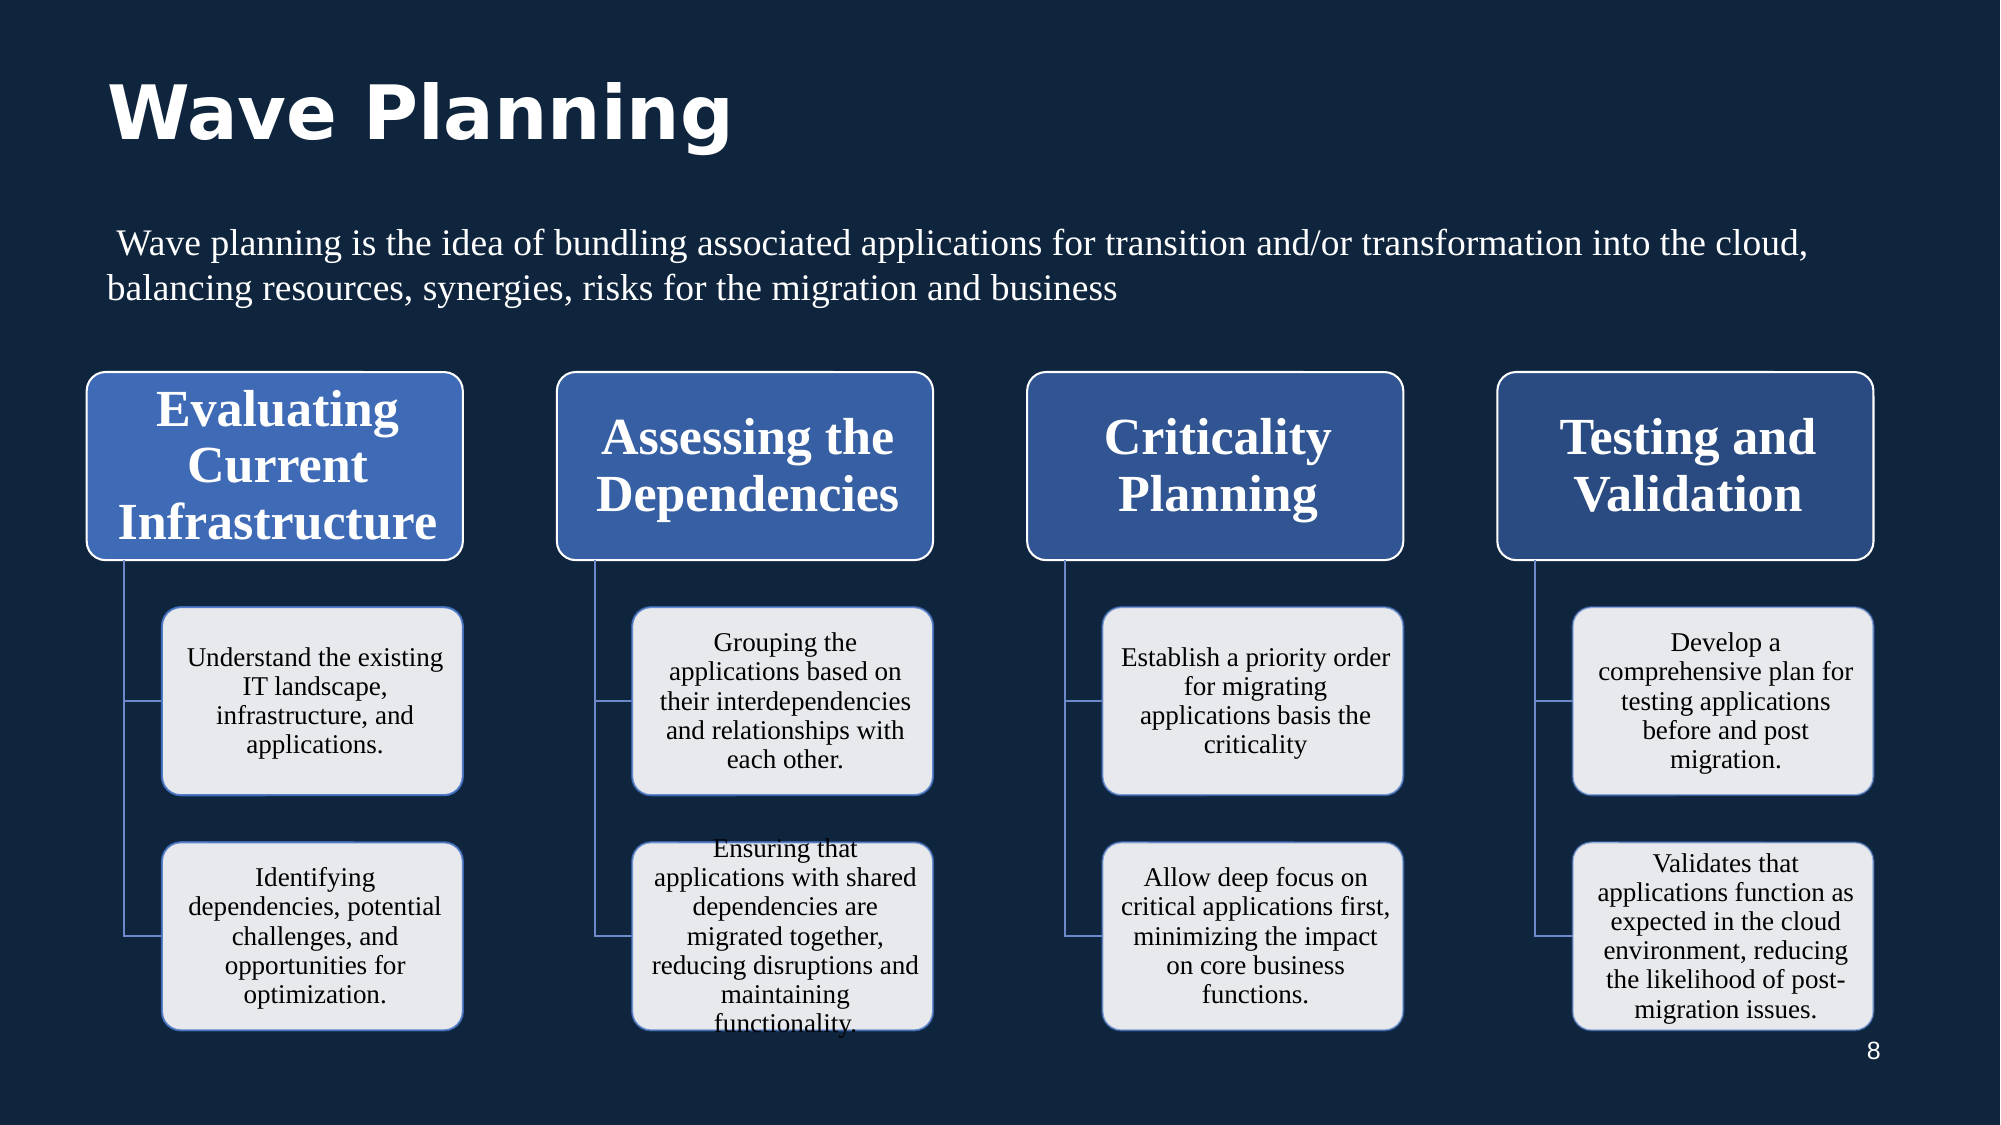

# Wave Planning
 Wave planning is the idea of bundling associated applications for transition and/or transformation into the cloud, balancing resources, synergies, risks for the migration and business
Evaluating Current Infrastructure
Understand the existing IT landscape, infrastructure, and applications.
Identifying dependencies, potential challenges, and opportunities for optimization.
Assessing the Dependencies
Grouping the applications based on their interdependencies and relationships with each other.
Ensuring that applications with shared dependencies are migrated together, reducing disruptions and maintaining functionality.
Criticality Planning
Establish a priority order for migrating applications basis the criticality
Allow deep focus on critical applications first, minimizing the impact on core business functions.
Testing and Validation
Develop a comprehensive plan for testing applications before and post migration.
Validates that applications function as expected in the cloud environment, reducing the likelihood of post-migration issues.
8